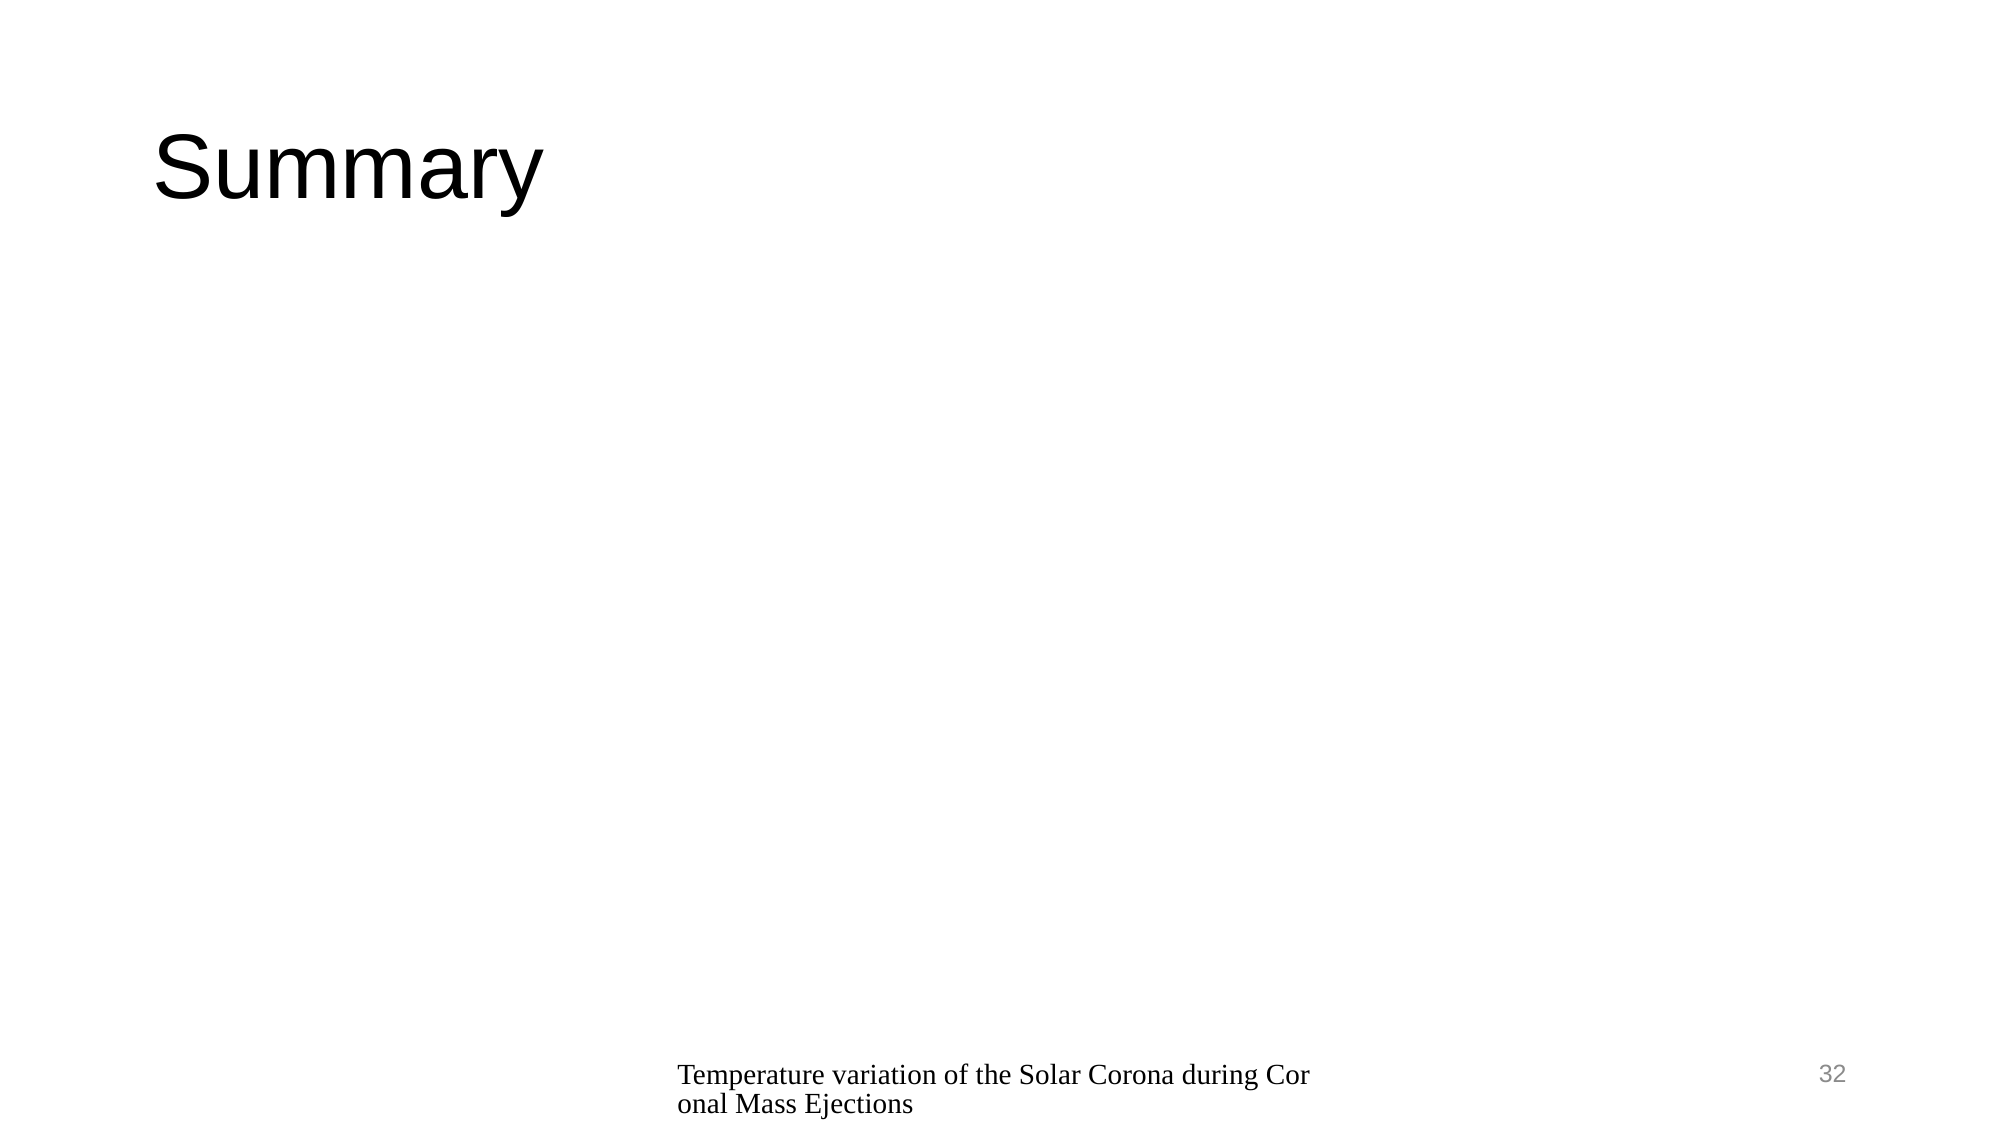

# Summary

Temperature variation of the Solar Corona during Coronal Mass Ejections
32